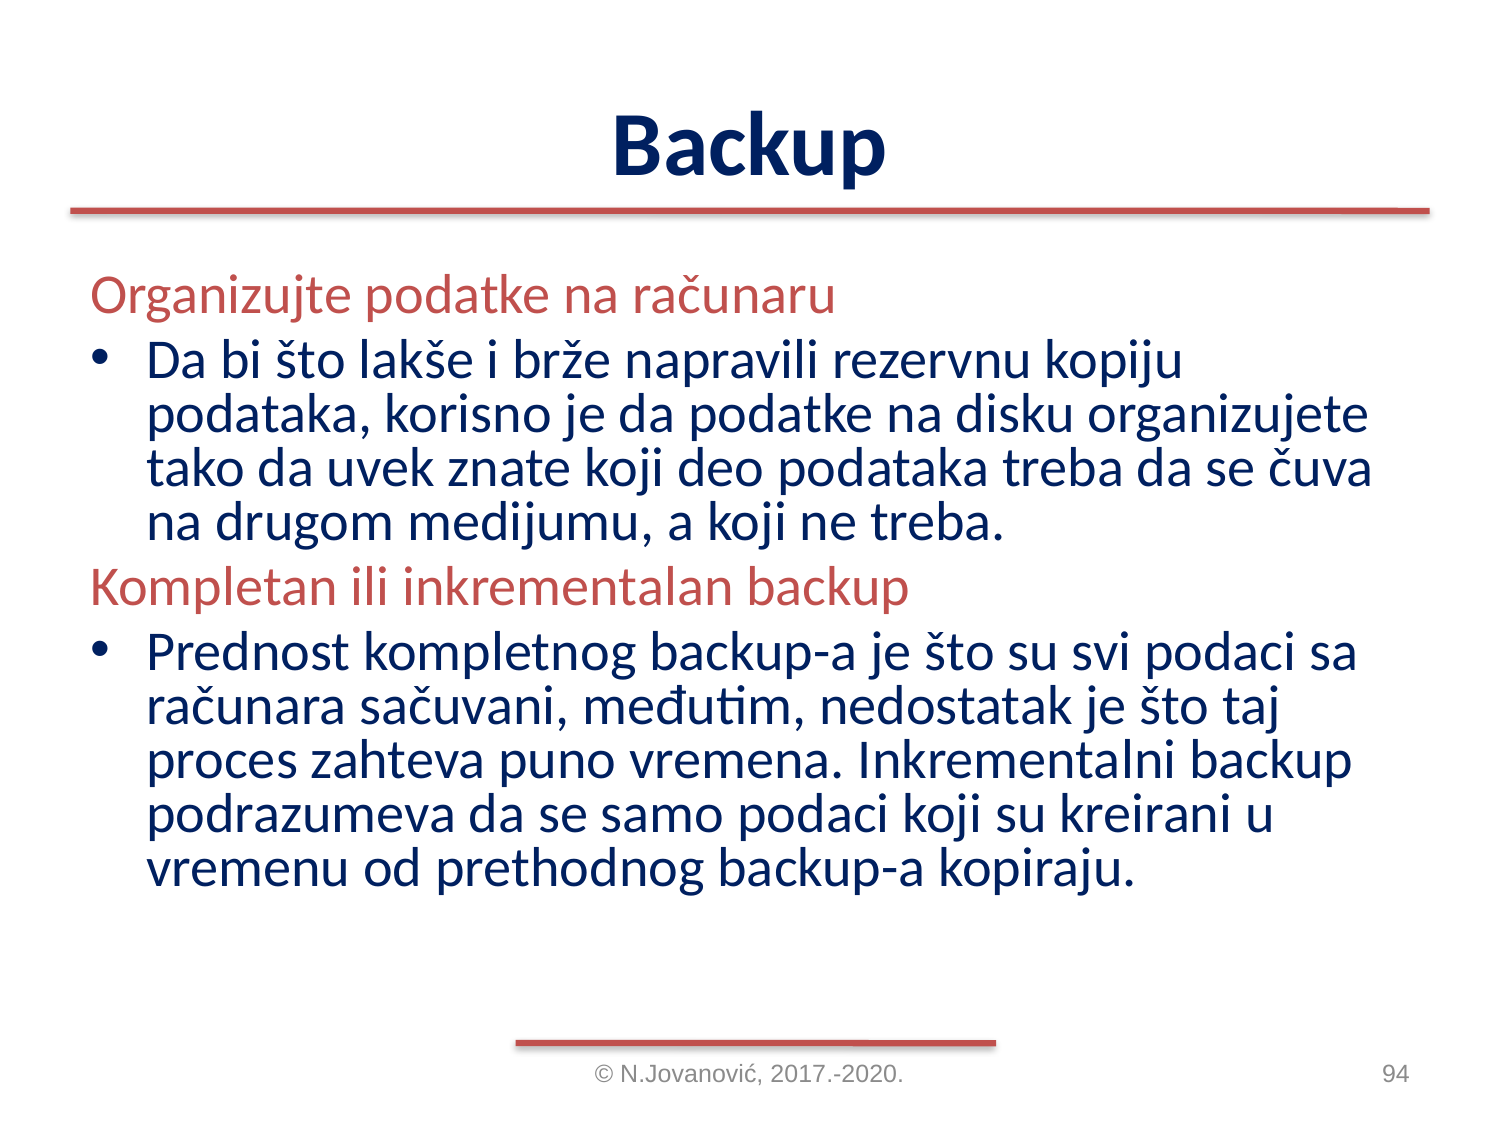

# Backup
Organizujte podatke na računaru
Da bi što lakše i brže napravili rezervnu kopiju podataka, korisno je da podatke na disku organizujete tako da uvek znate koji deo podataka treba da se čuva na drugom medijumu, a koji ne treba.
Kompletan ili inkrementalan backup
Prednost kompletnog backup-a je što su svi podaci sa računara sačuvani, međutim, nedostatak je što taj proces zahteva puno vremena. Inkrementalni backup podrazumeva da se samo podaci koji su kreirani u vremenu od prethodnog backup-a kopiraju.

© N.Jovanović, 2017.-2020.
94